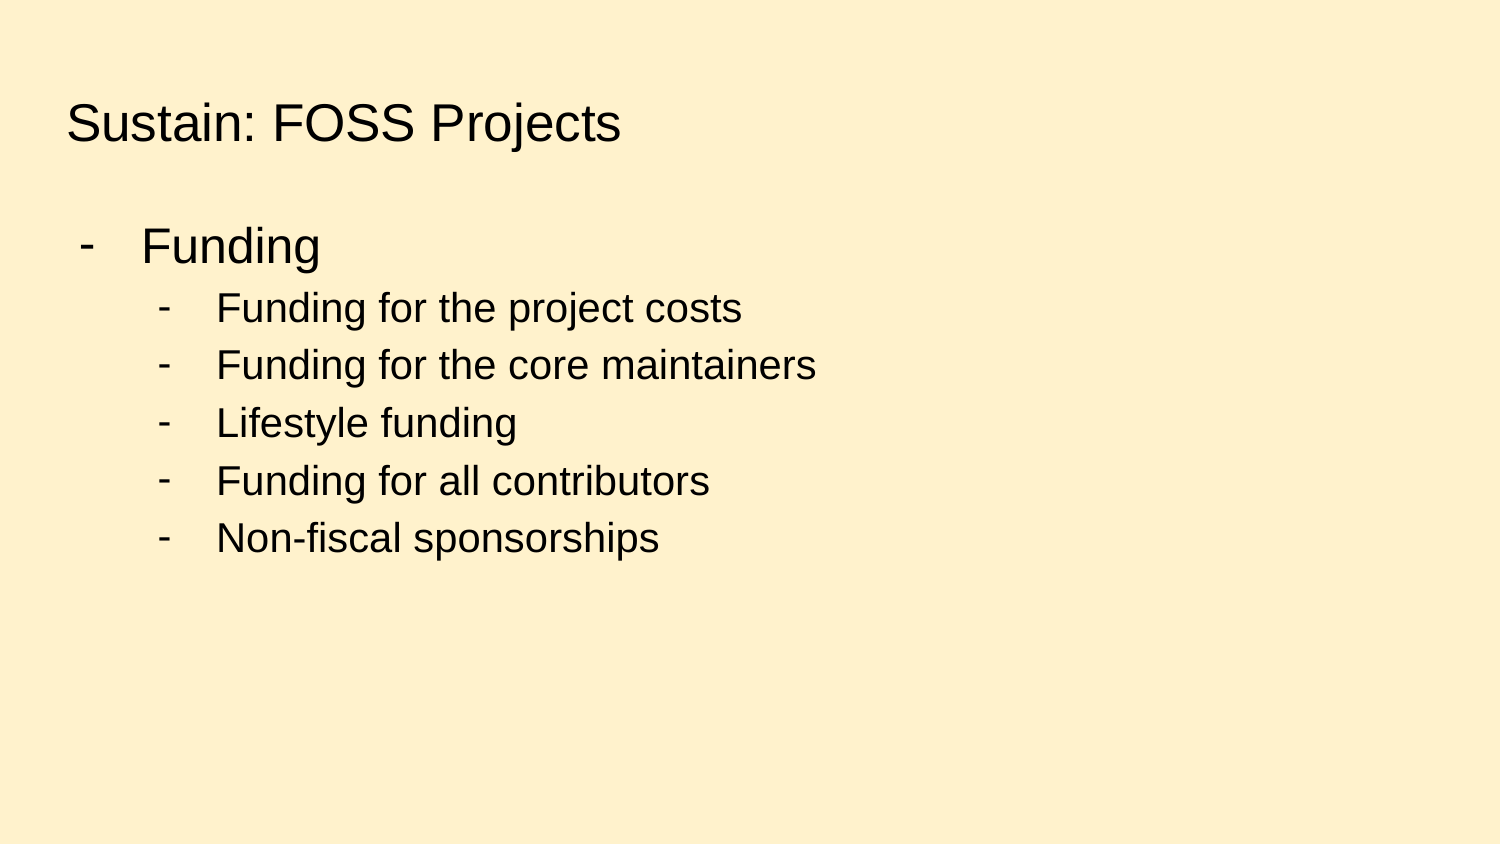

# Sustain: FOSS Projects
Funding
Funding for the project costs
Funding for the core maintainers
Lifestyle funding
Funding for all contributors
Non-fiscal sponsorships